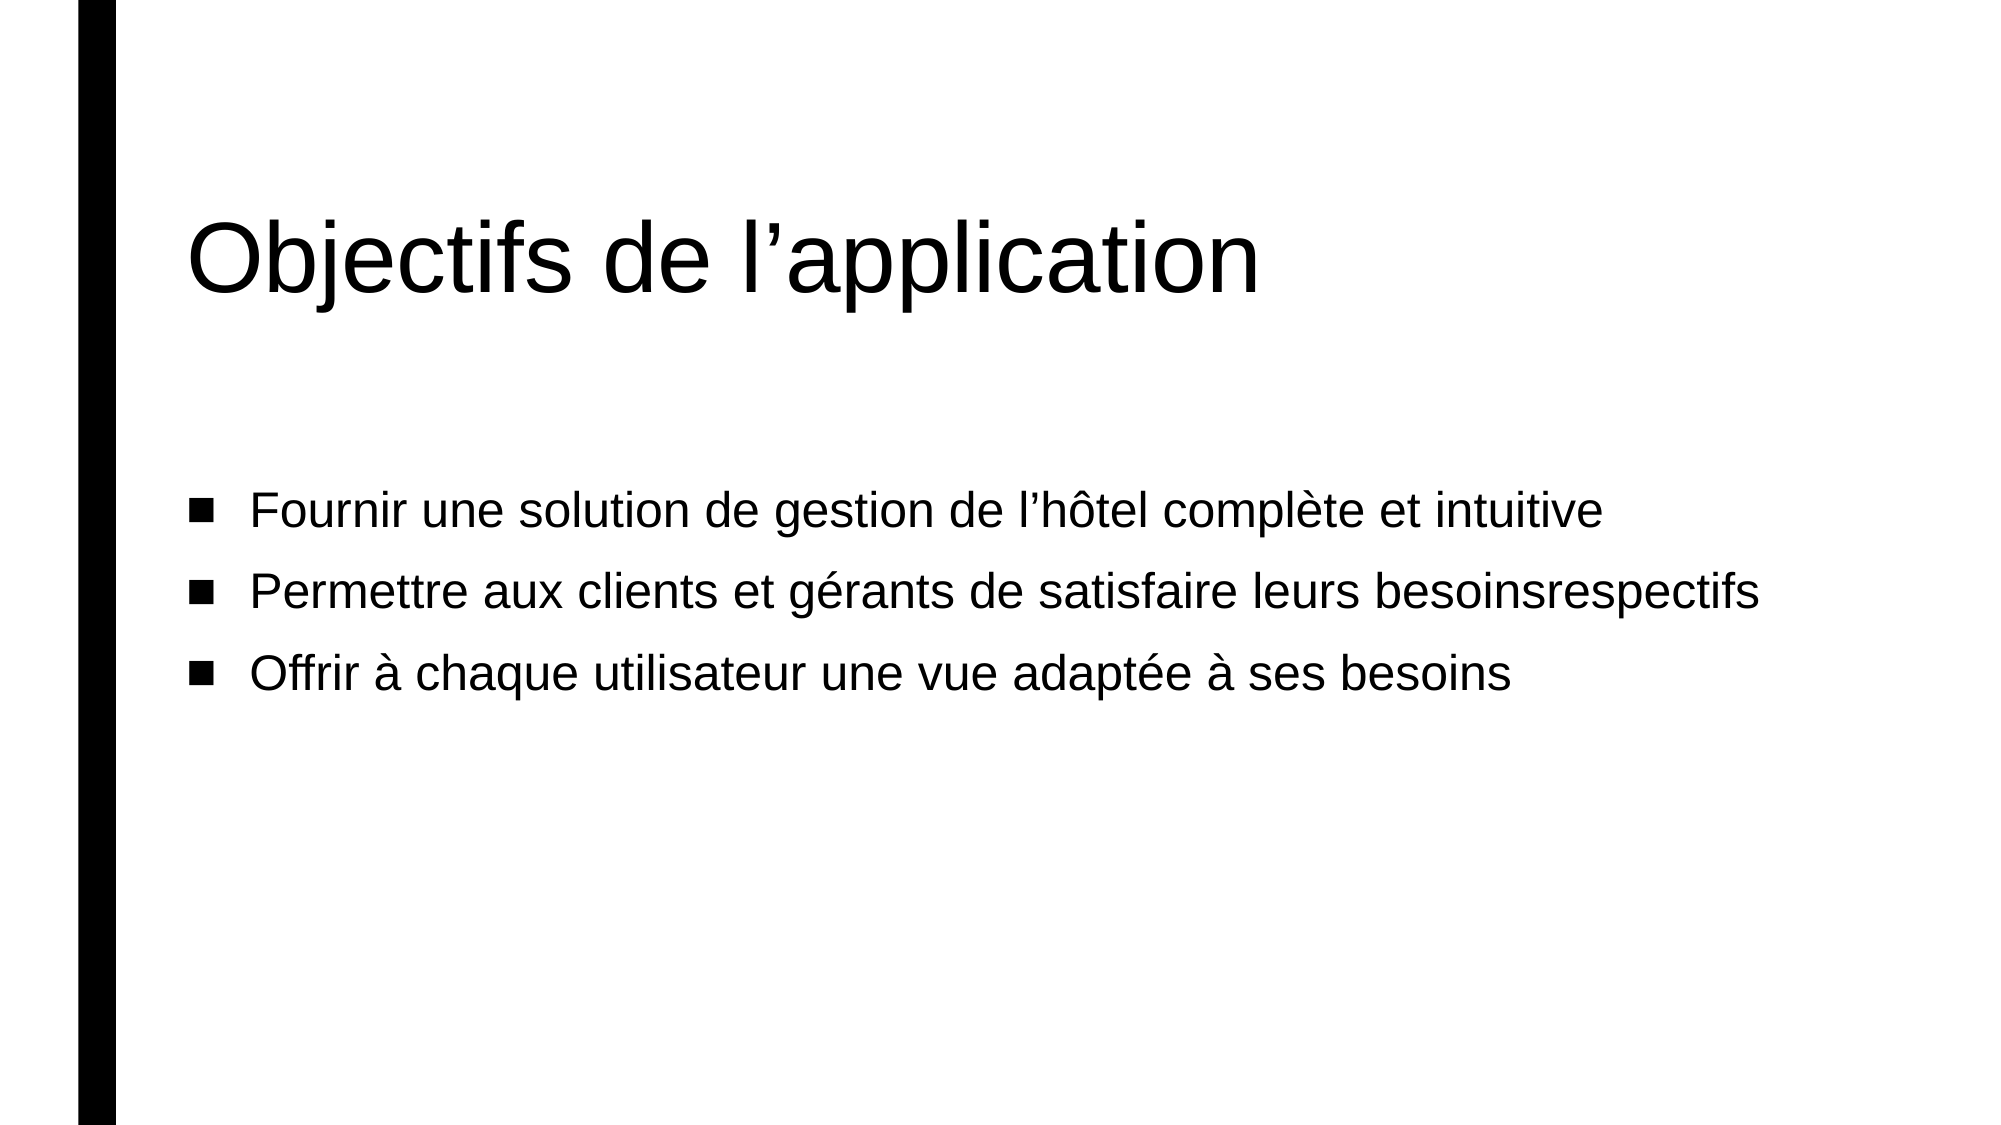

# Objectifs de l’application
Fournir une solution de gestion de l’hôtel complète et intuitive
Permettre aux clients et gérants de satisfaire leurs besoinsrespectifs
Offrir à chaque utilisateur une vue adaptée à ses besoins